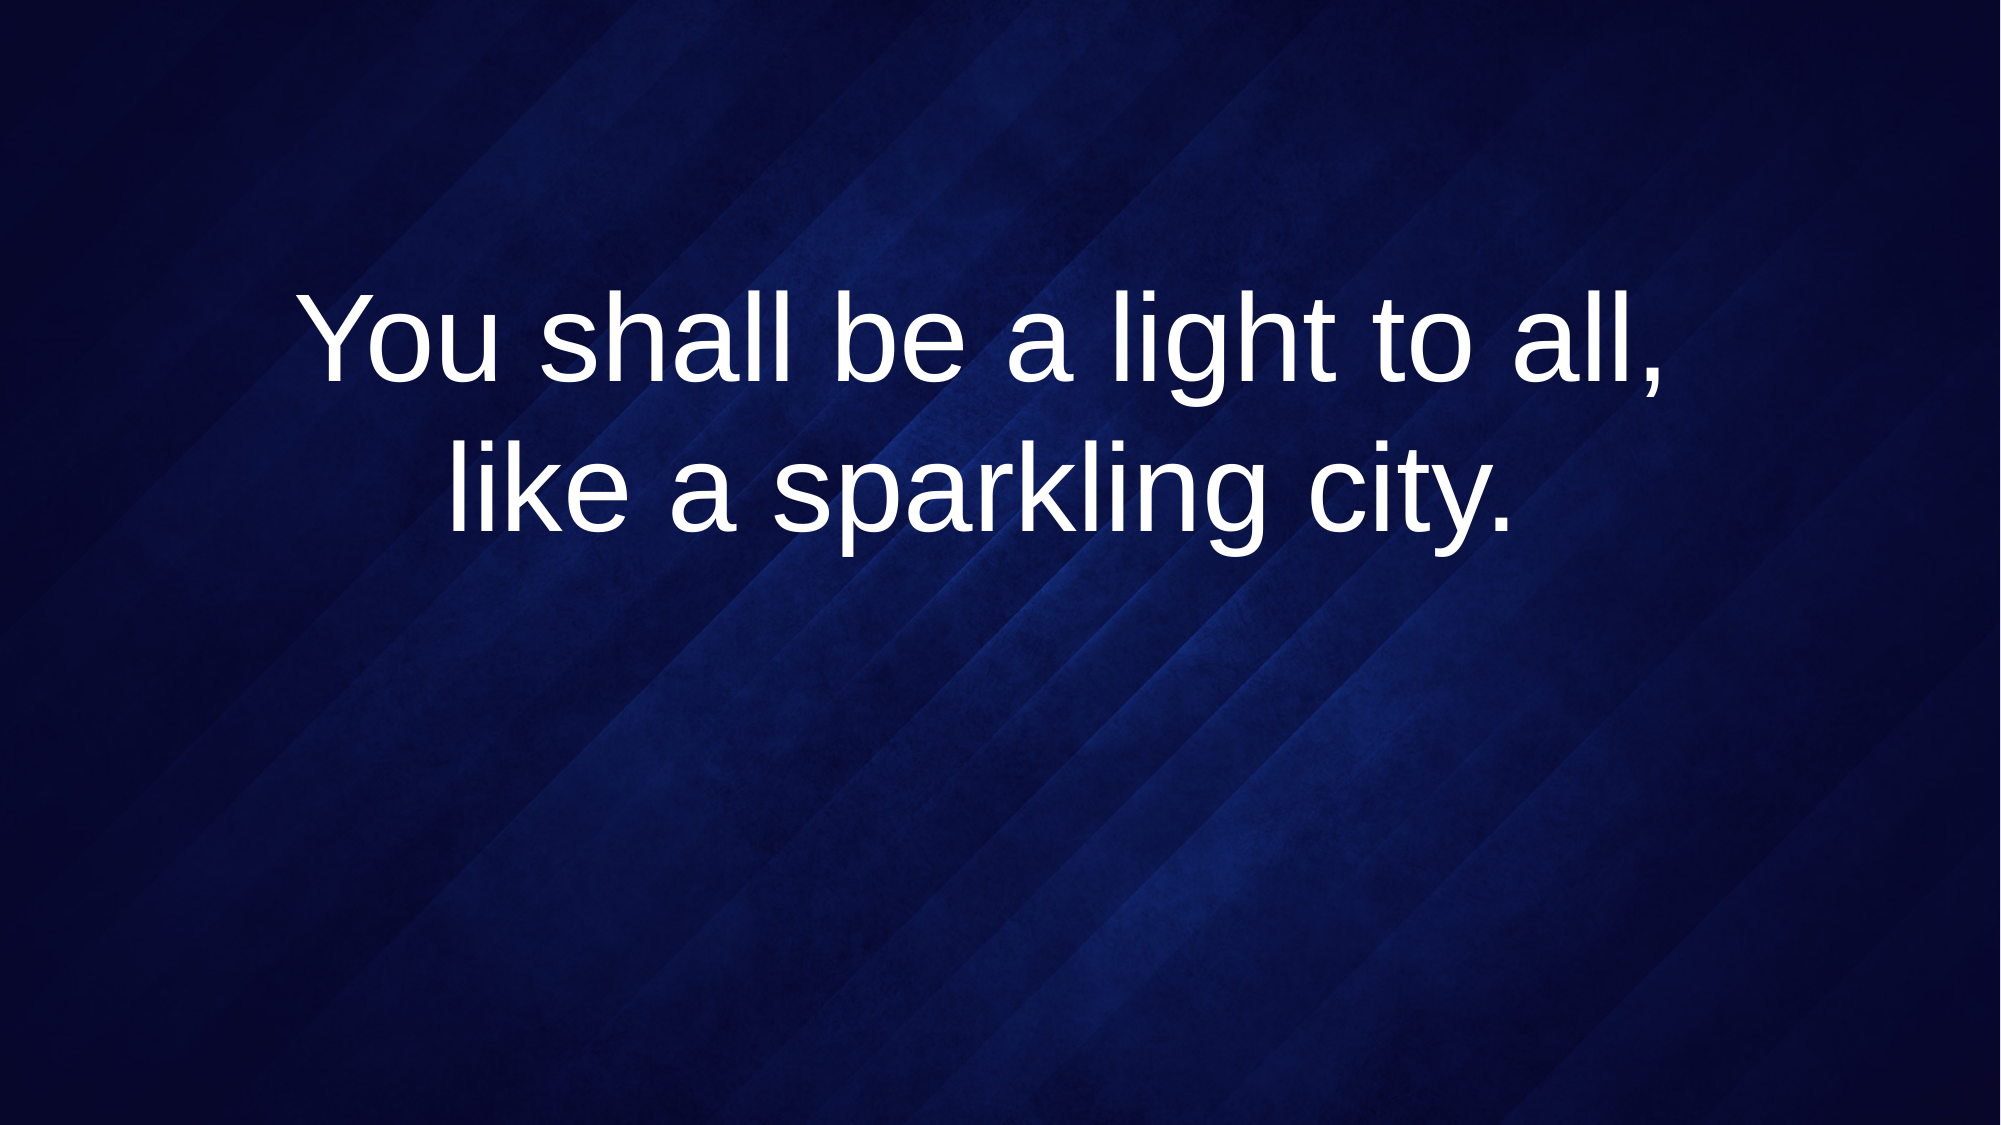

# You shall be a light to all, like a sparkling city.